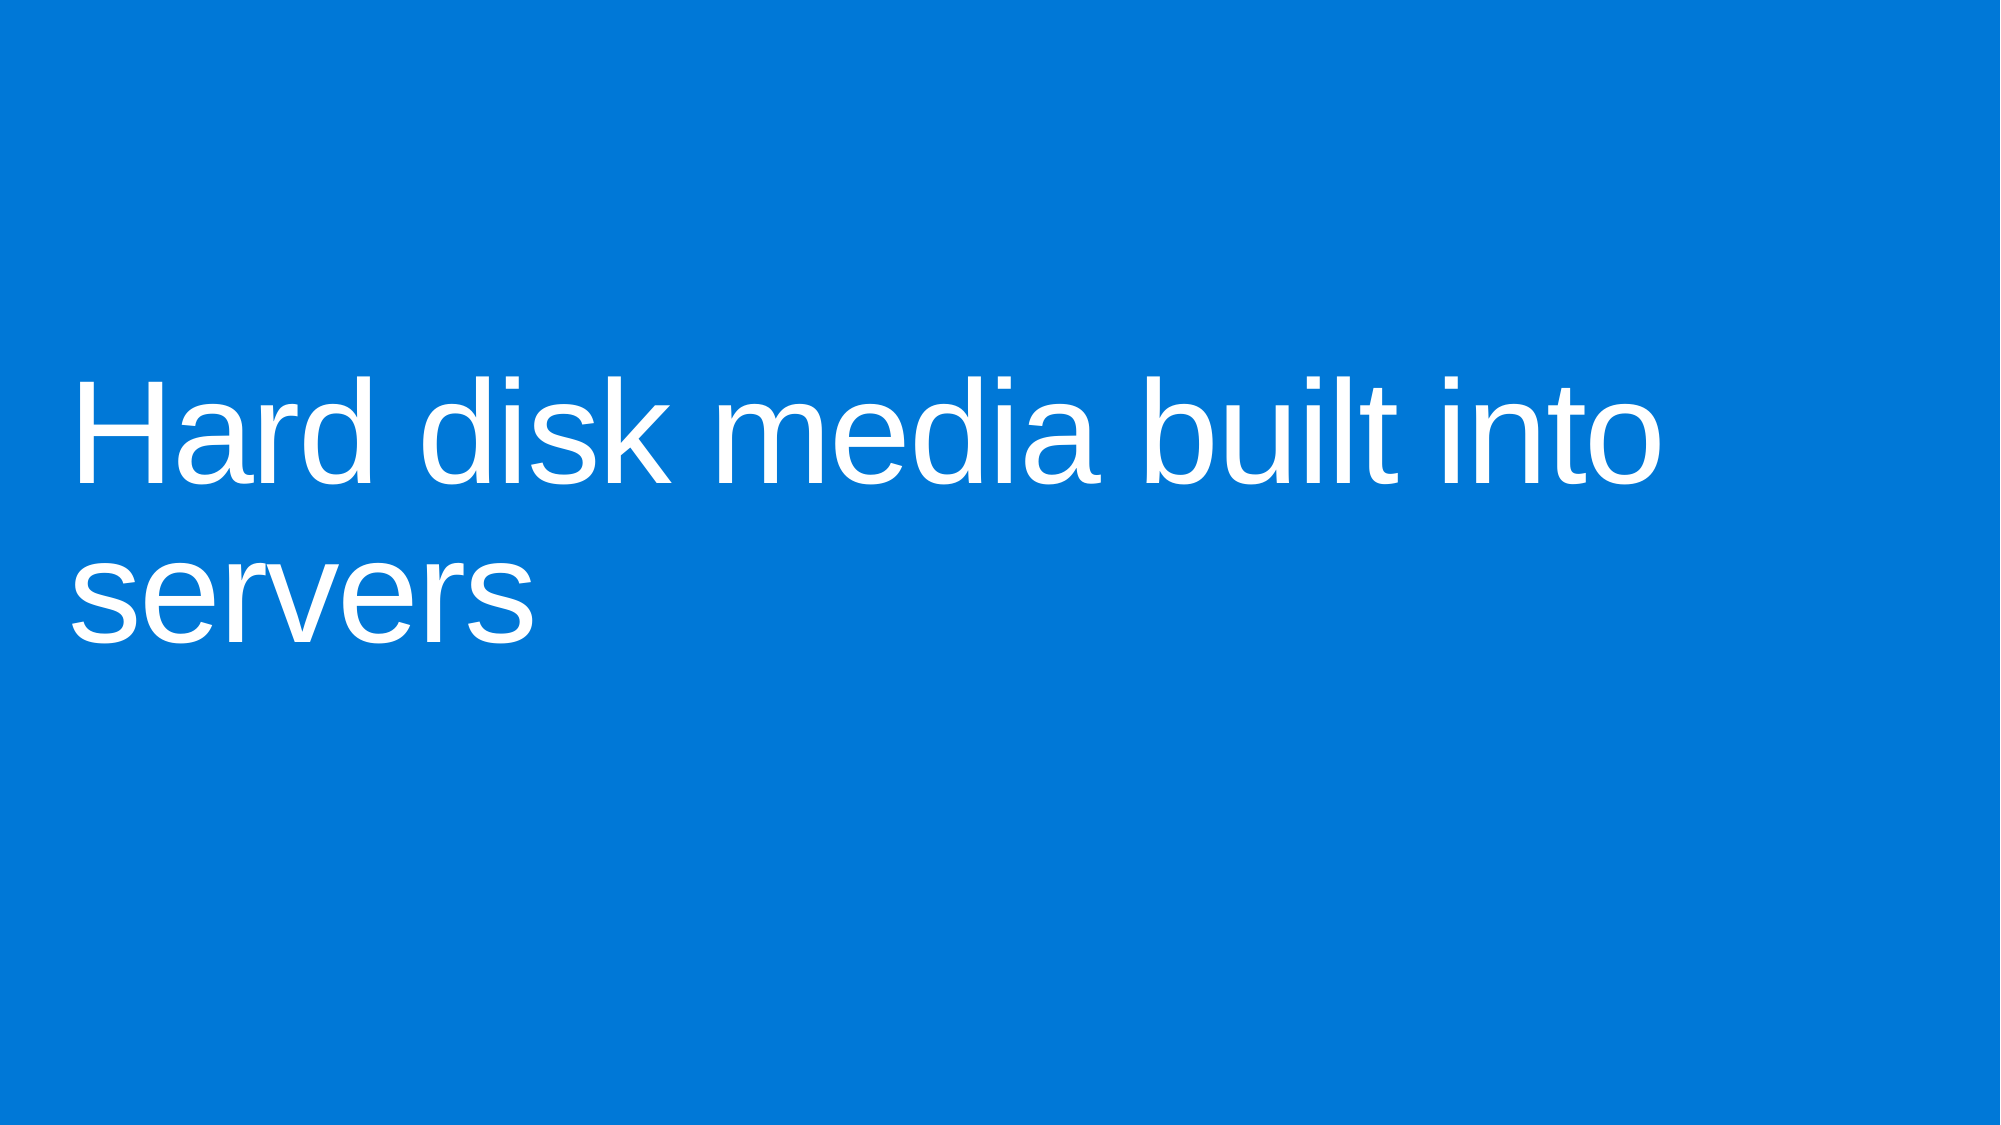

# Hard disk media built into servers